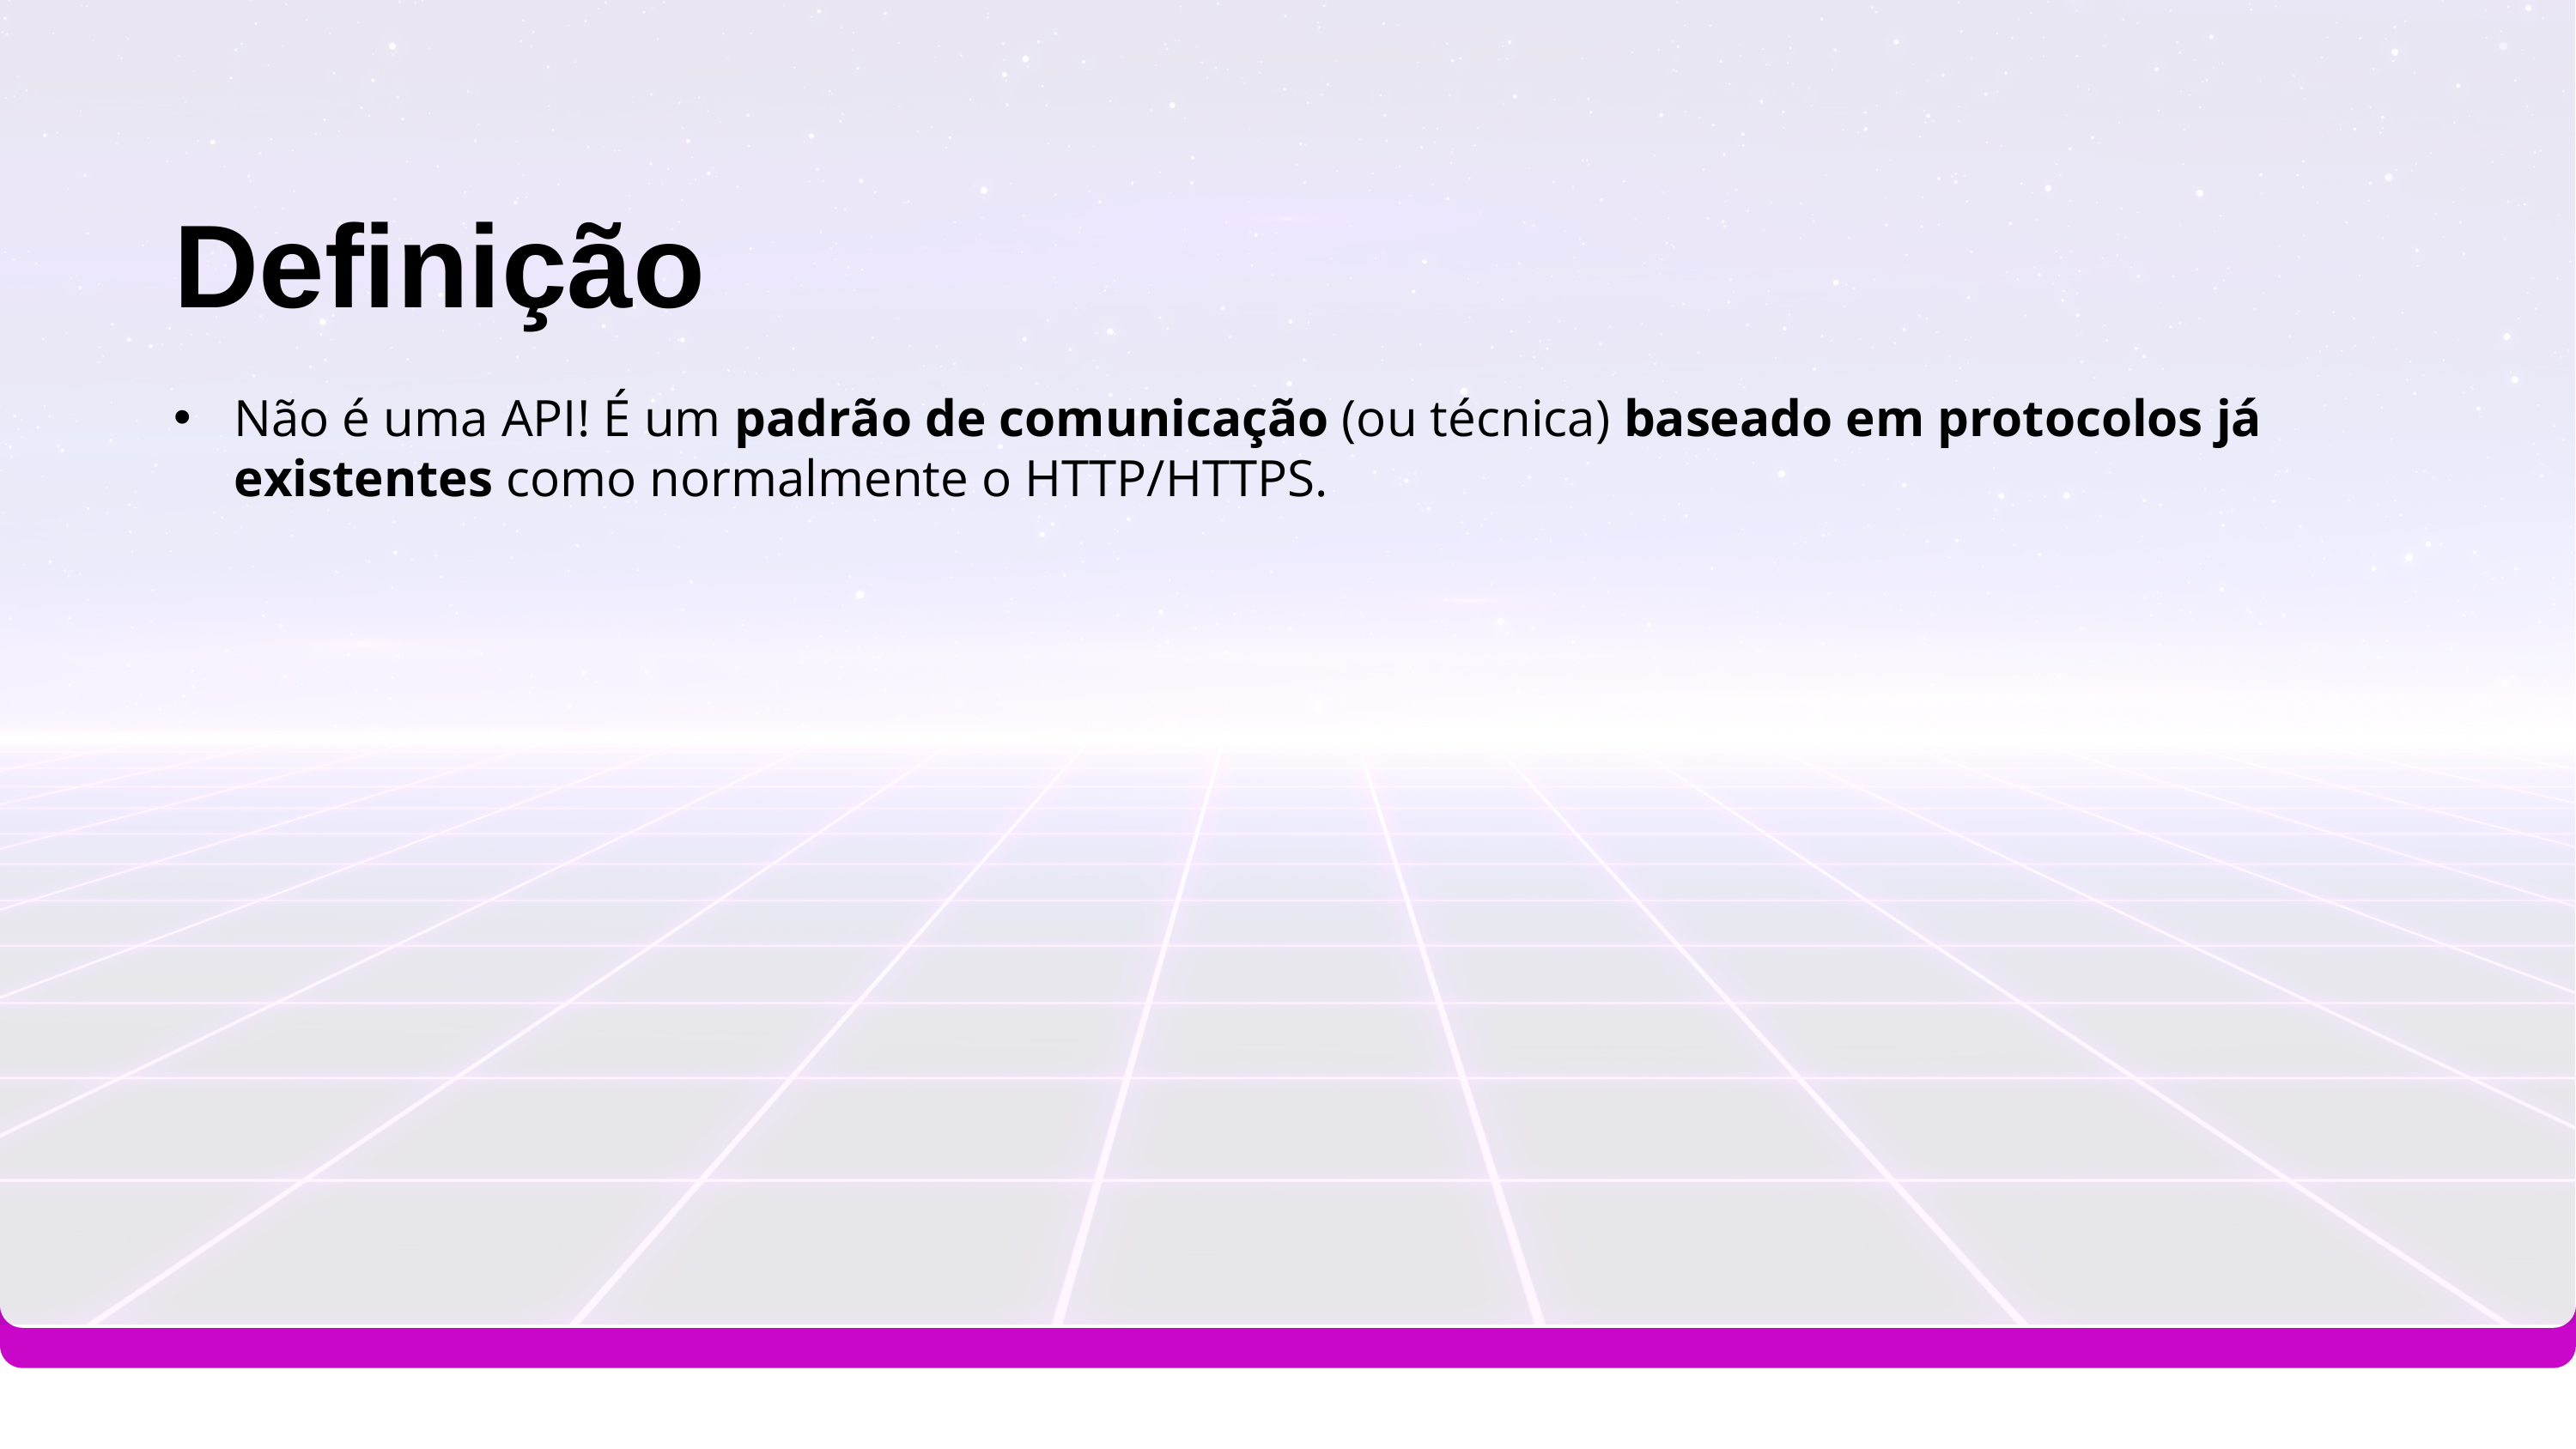

Definição
Não é uma API! É um padrão de comunicação (ou técnica) baseado em protocolos já existentes como normalmente o HTTP/HTTPS.